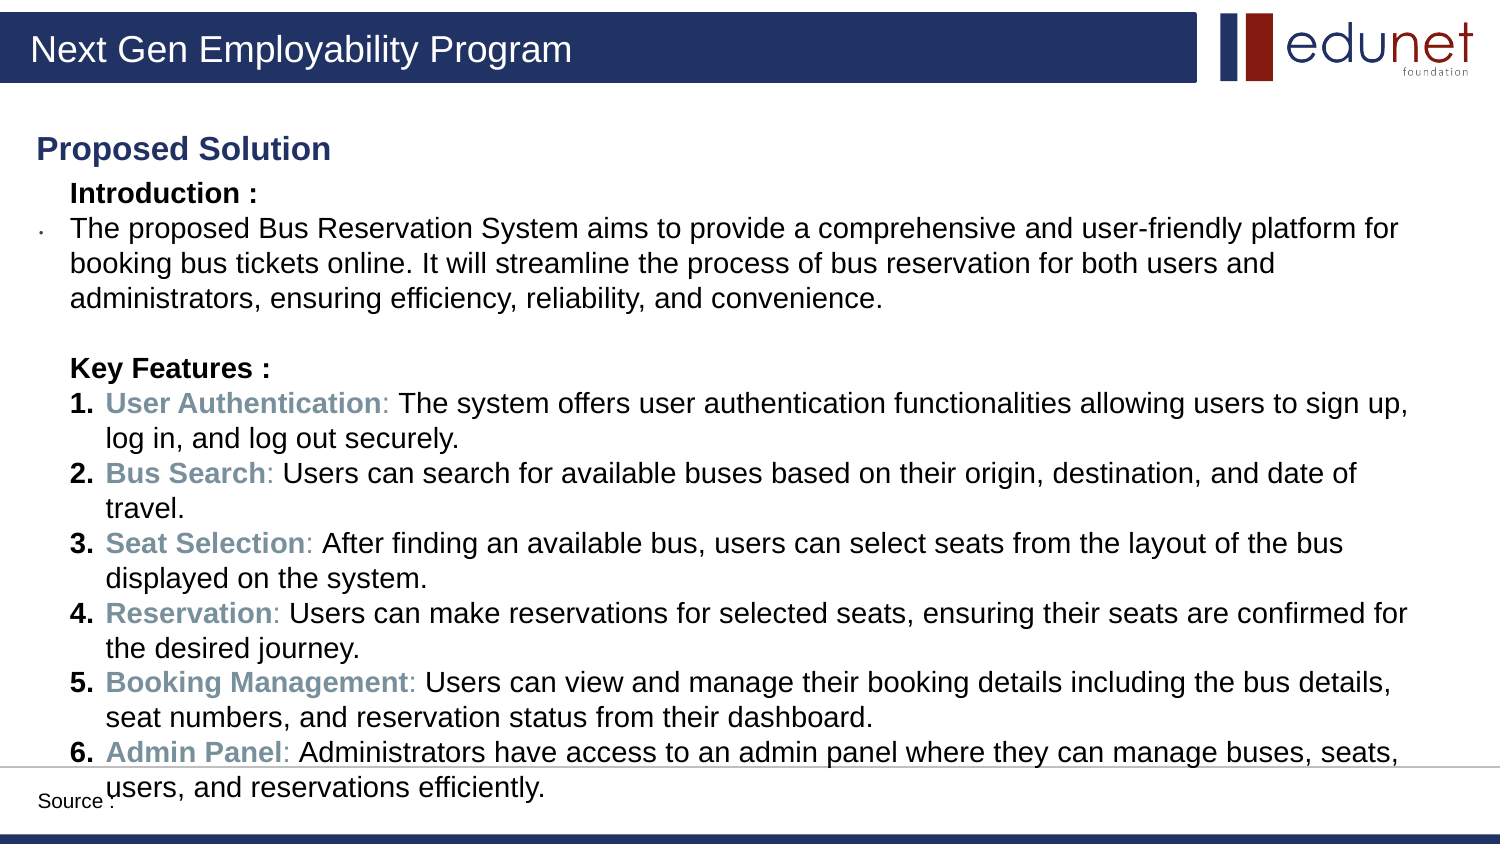

Proposed Solution
Introduction :
The proposed Bus Reservation System aims to provide a comprehensive and user-friendly platform for booking bus tickets online. It will streamline the process of bus reservation for both users and administrators, ensuring efficiency, reliability, and convenience.

Key Features :
User Authentication: The system offers user authentication functionalities allowing users to sign up, log in, and log out securely.
Bus Search: Users can search for available buses based on their origin, destination, and date of travel.
Seat Selection: After finding an available bus, users can select seats from the layout of the bus displayed on the system.
Reservation: Users can make reservations for selected seats, ensuring their seats are confirmed for the desired journey.
Booking Management: Users can view and manage their booking details including the bus details, seat numbers, and reservation status from their dashboard.
Admin Panel: Administrators have access to an admin panel where they can manage buses, seats, users, and reservations efficiently.
.
Source :